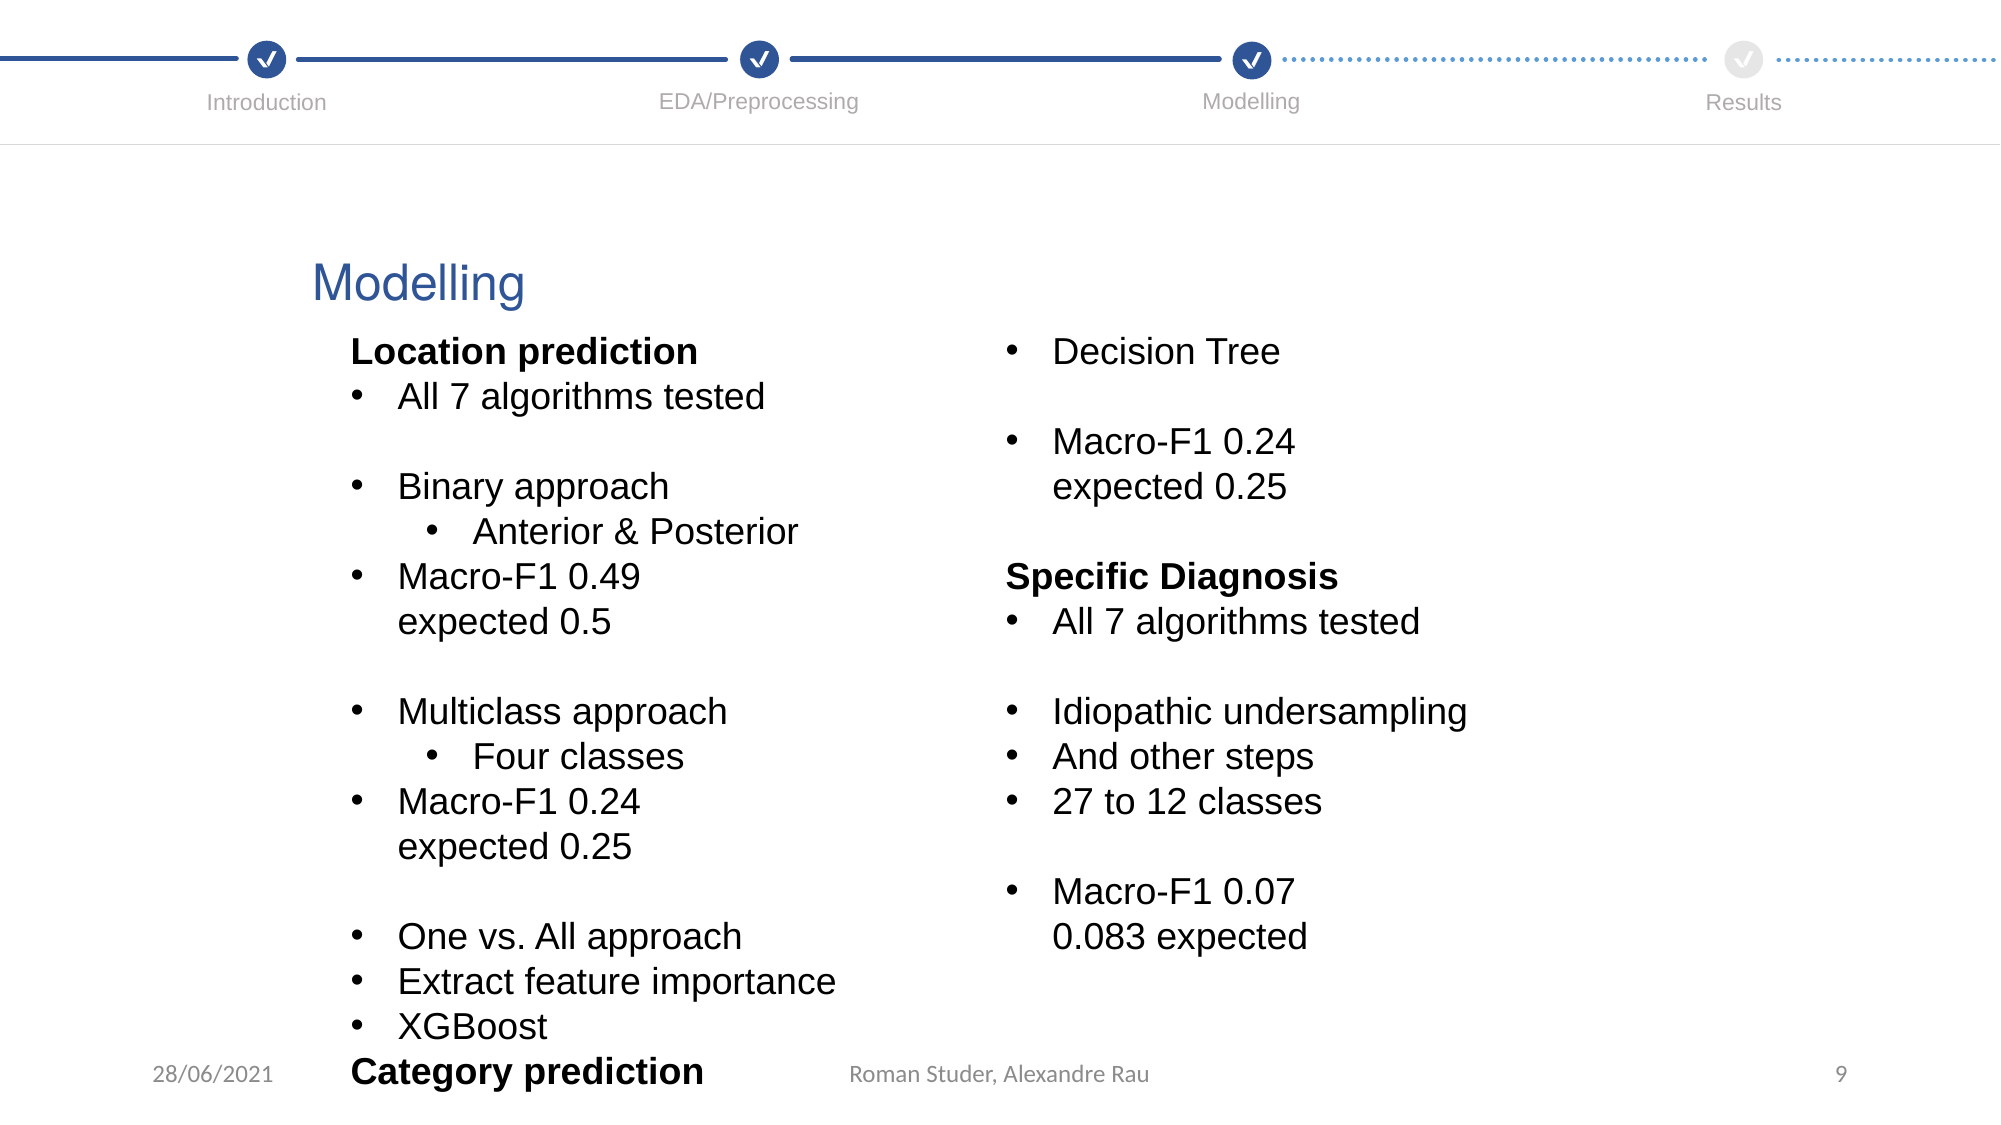

Modelling
EDA/Preprocessing
Introduction
Results
Modelling
Location prediction
All 7 algorithms tested

Binary approach
Anterior & Posterior
Macro-F1 0.49
expected 0.5

Multiclass approach
Four classes
Macro-F1 0.24
expected 0.25

One vs. All approach
Extract feature importance
XGBoost
Category prediction
Decision Tree

Macro-F1 0.24
expected 0.25

Specific Diagnosis
All 7 algorithms tested

Idiopathic undersampling
And other steps
27 to 12 classes

Macro-F1 0.07
0.083 expected

28/06/2021
Roman Studer, Alexandre Rau
9